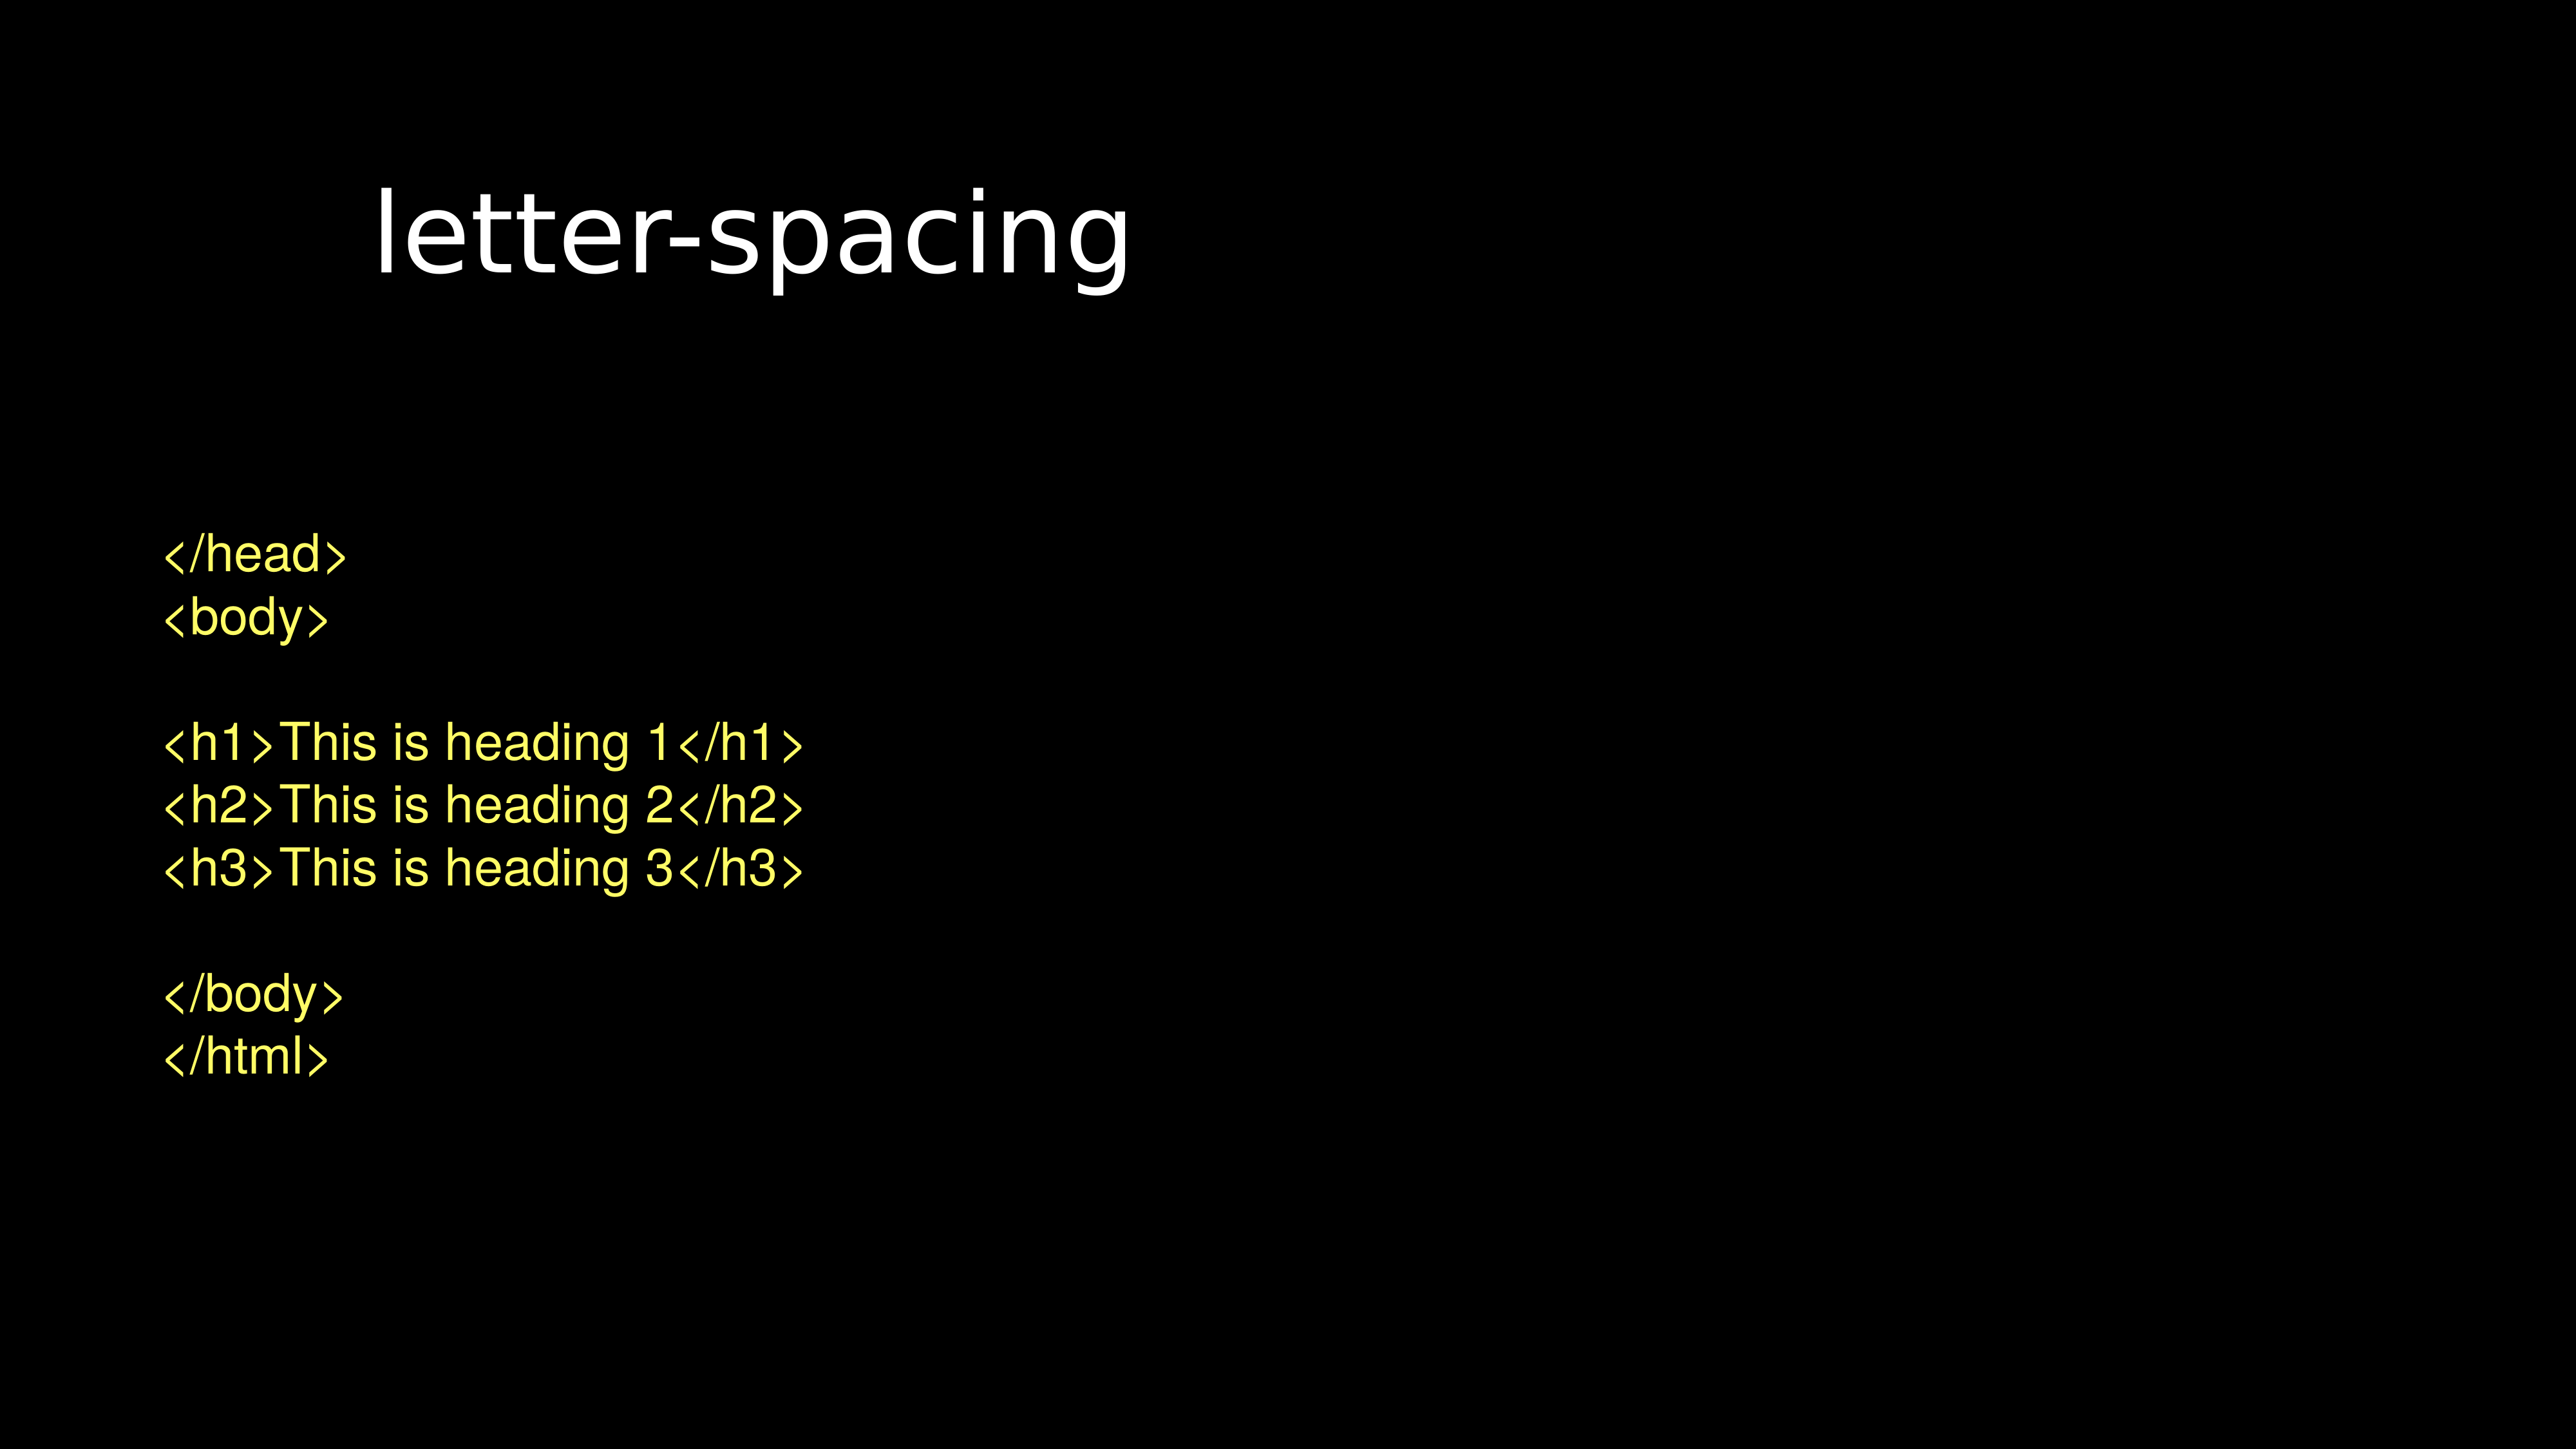

letter-spacing

The font-weight property sets how thick or thin characters in text should be displayed.

</head>
<body>

<h1>This is heading 1</h1>
<h2>This is heading 2</h2>
<h3>This is heading 3</h3>

</body>
</html>